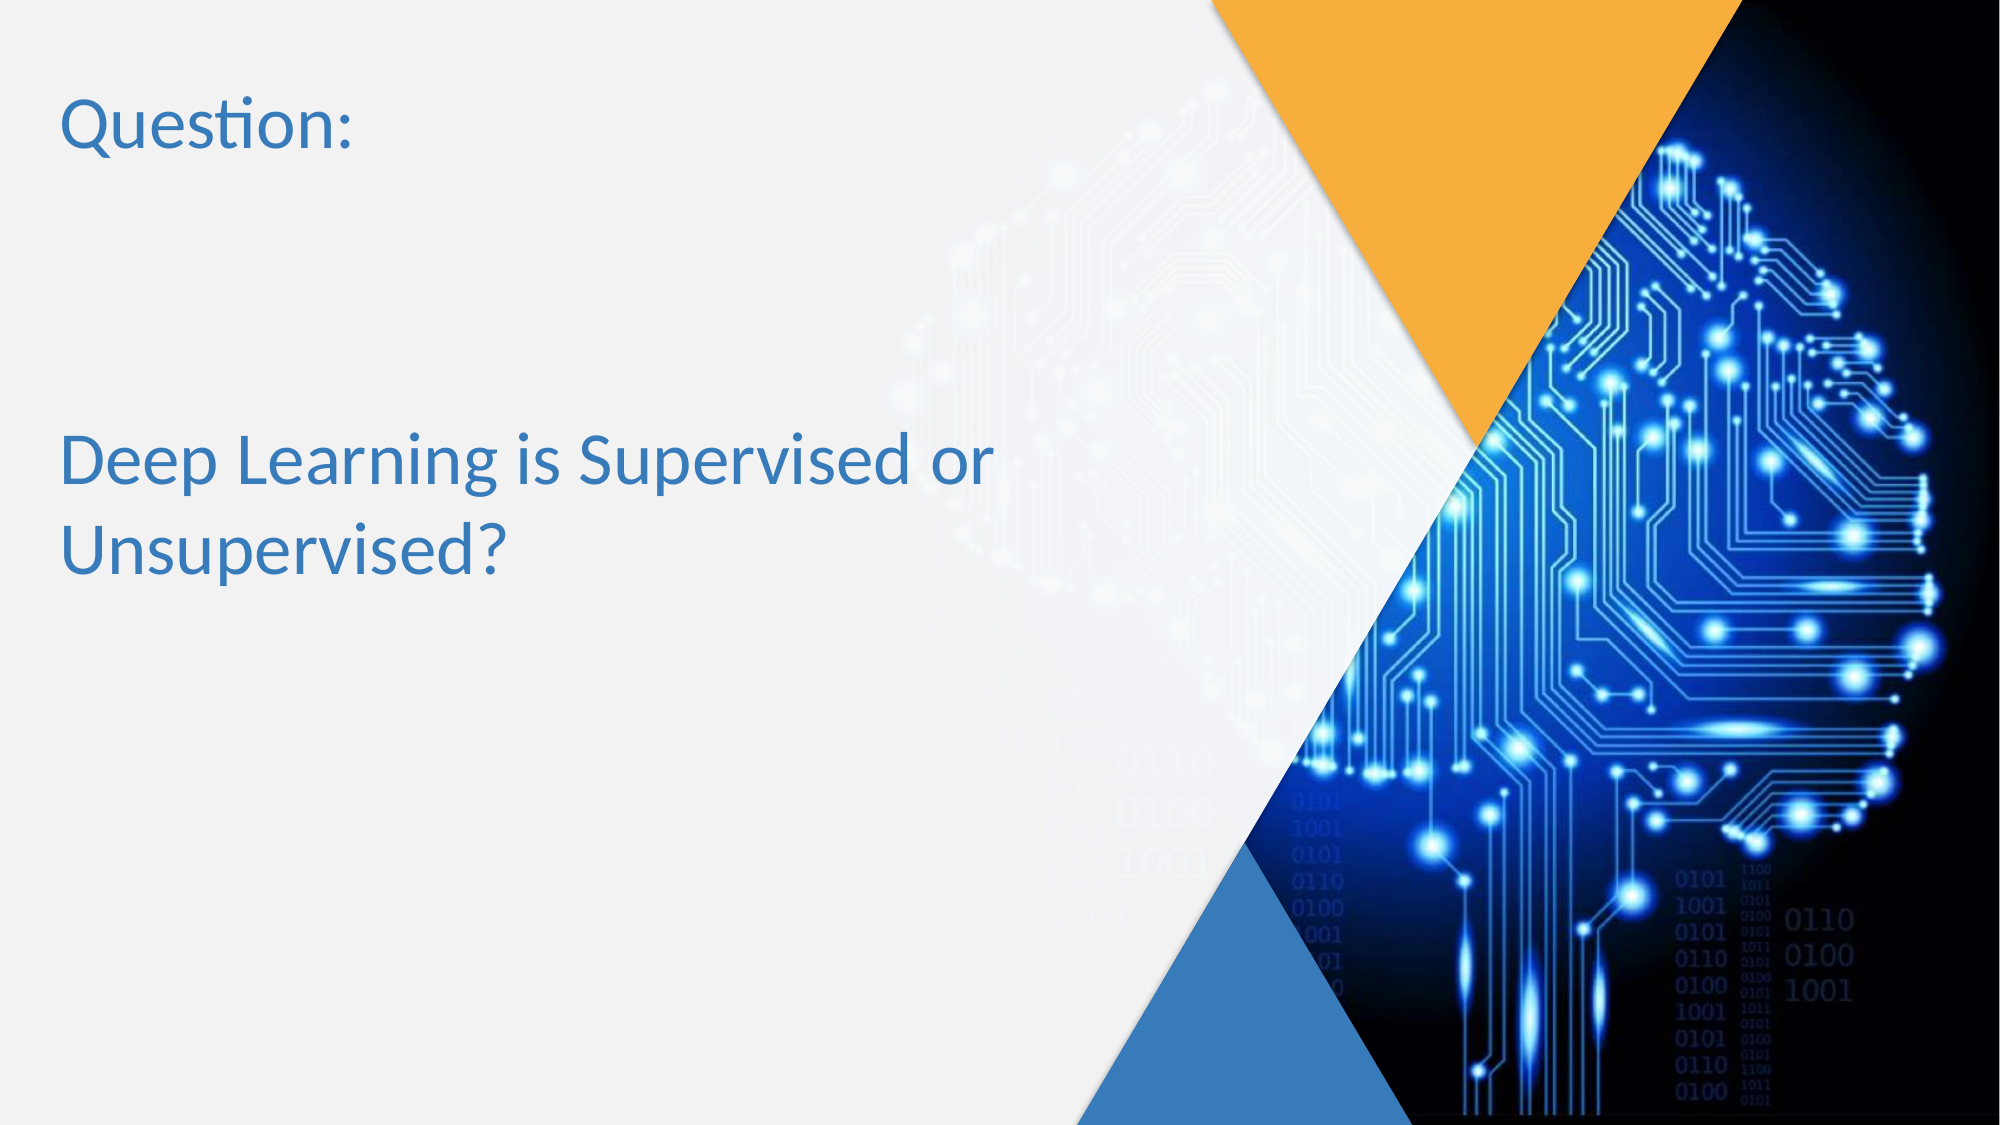

Question:
Deep Learning is Supervised or Unsupervised?